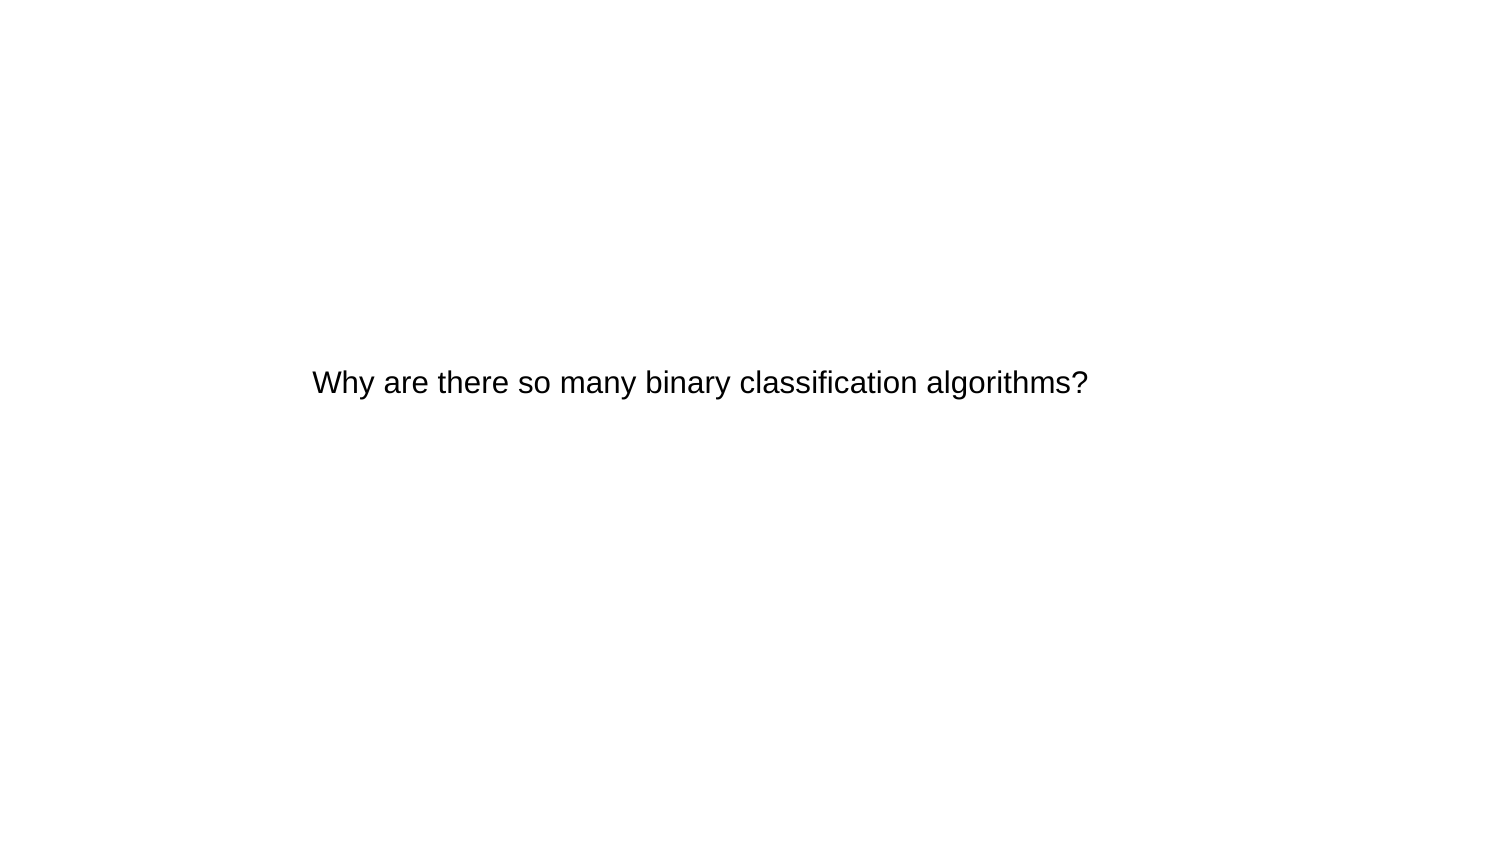

Why are there so many binary classification algorithms?